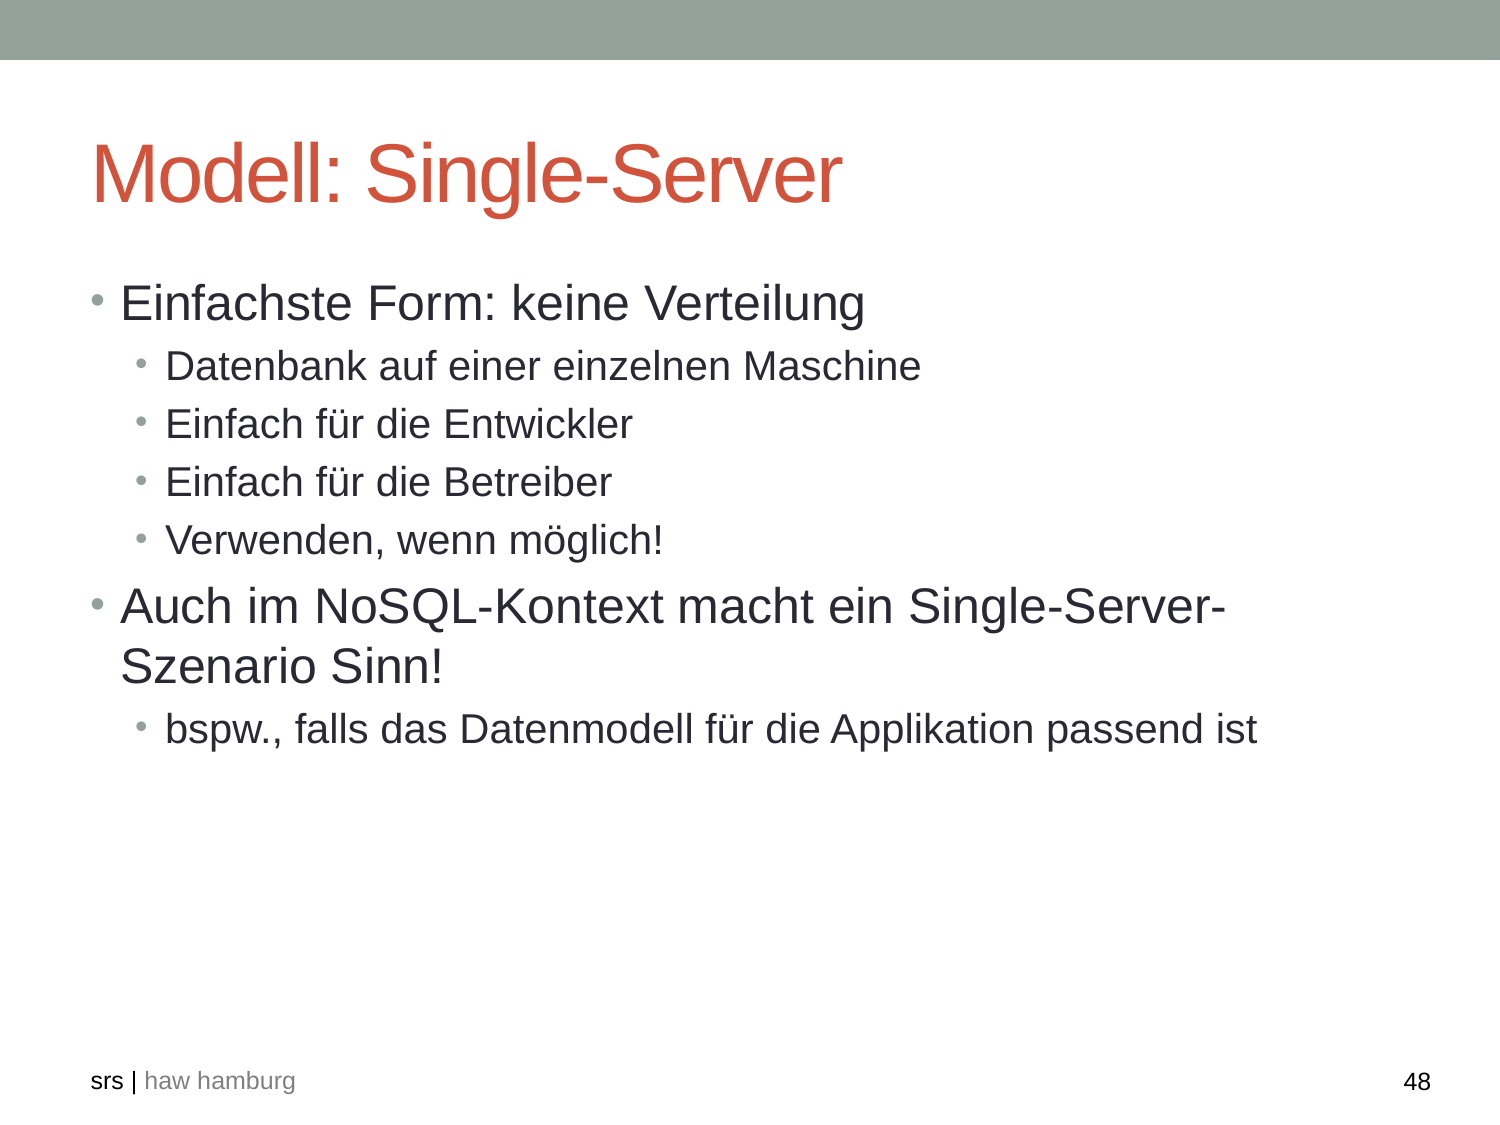

# Modell: Single-Server
Einfachste Form: keine Verteilung
Datenbank auf einer einzelnen Maschine
Einfach für die Entwickler
Einfach für die Betreiber
Verwenden, wenn möglich!
Auch im NoSQL-Kontext macht ein Single-Server-Szenario Sinn!
bspw., falls das Datenmodell für die Applikation passend ist